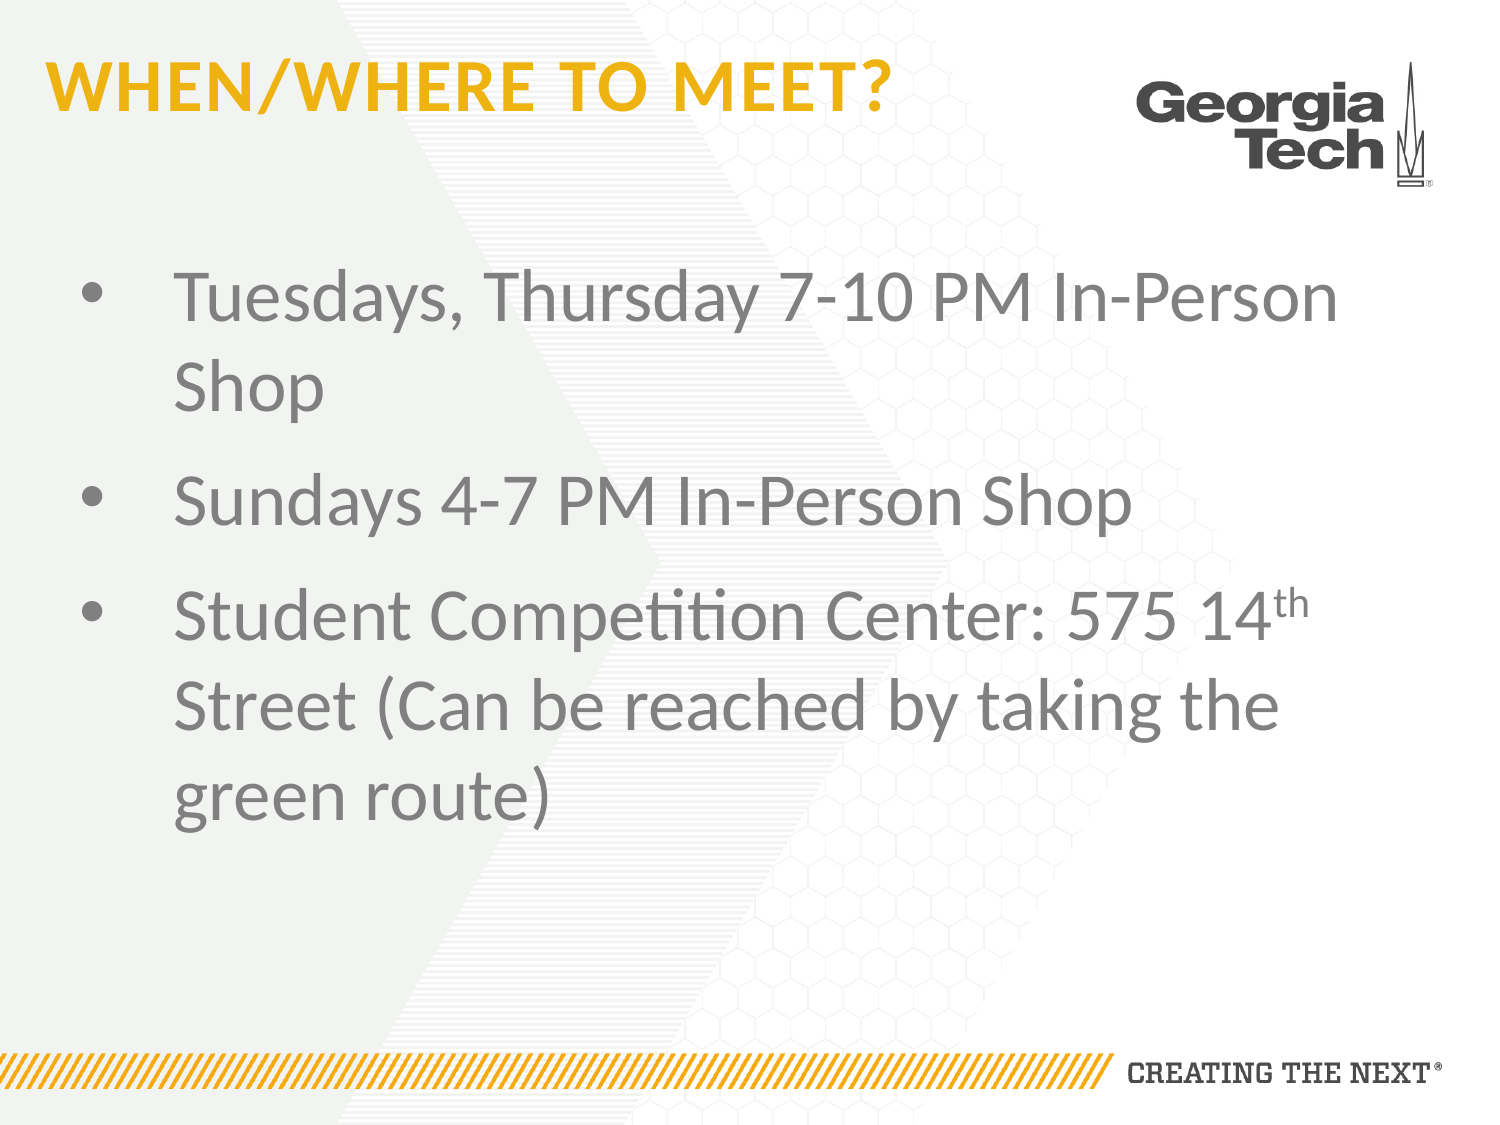

# When/where to meet?
Tuesdays, Thursday 7-10 PM In-Person Shop
Sundays 4-7 PM In-Person Shop
Student Competition Center: 575 14th Street (Can be reached by taking the green route)